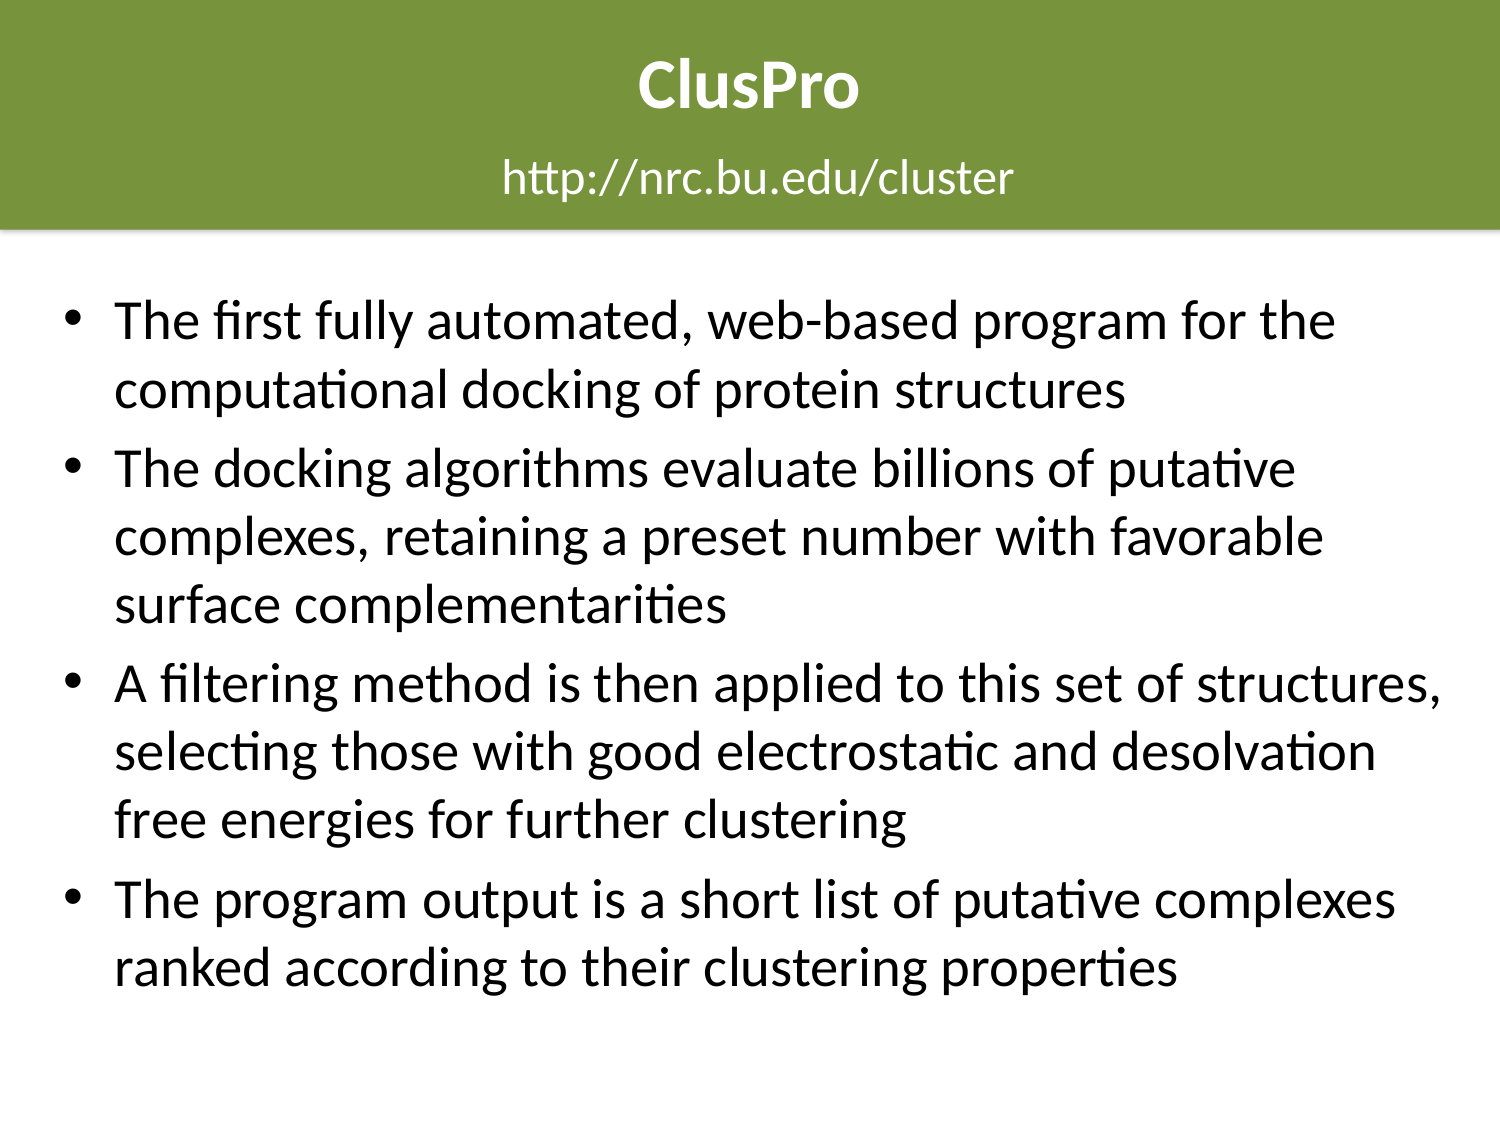

# ClusPro http://nrc.bu.edu/cluster
The first fully automated, web-based program for the computational docking of protein structures
The docking algorithms evaluate billions of putative complexes, retaining a preset number with favorable surface complementarities
A filtering method is then applied to this set of structures, selecting those with good electrostatic and desolvation free energies for further clustering
The program output is a short list of putative complexes ranked according to their clustering properties